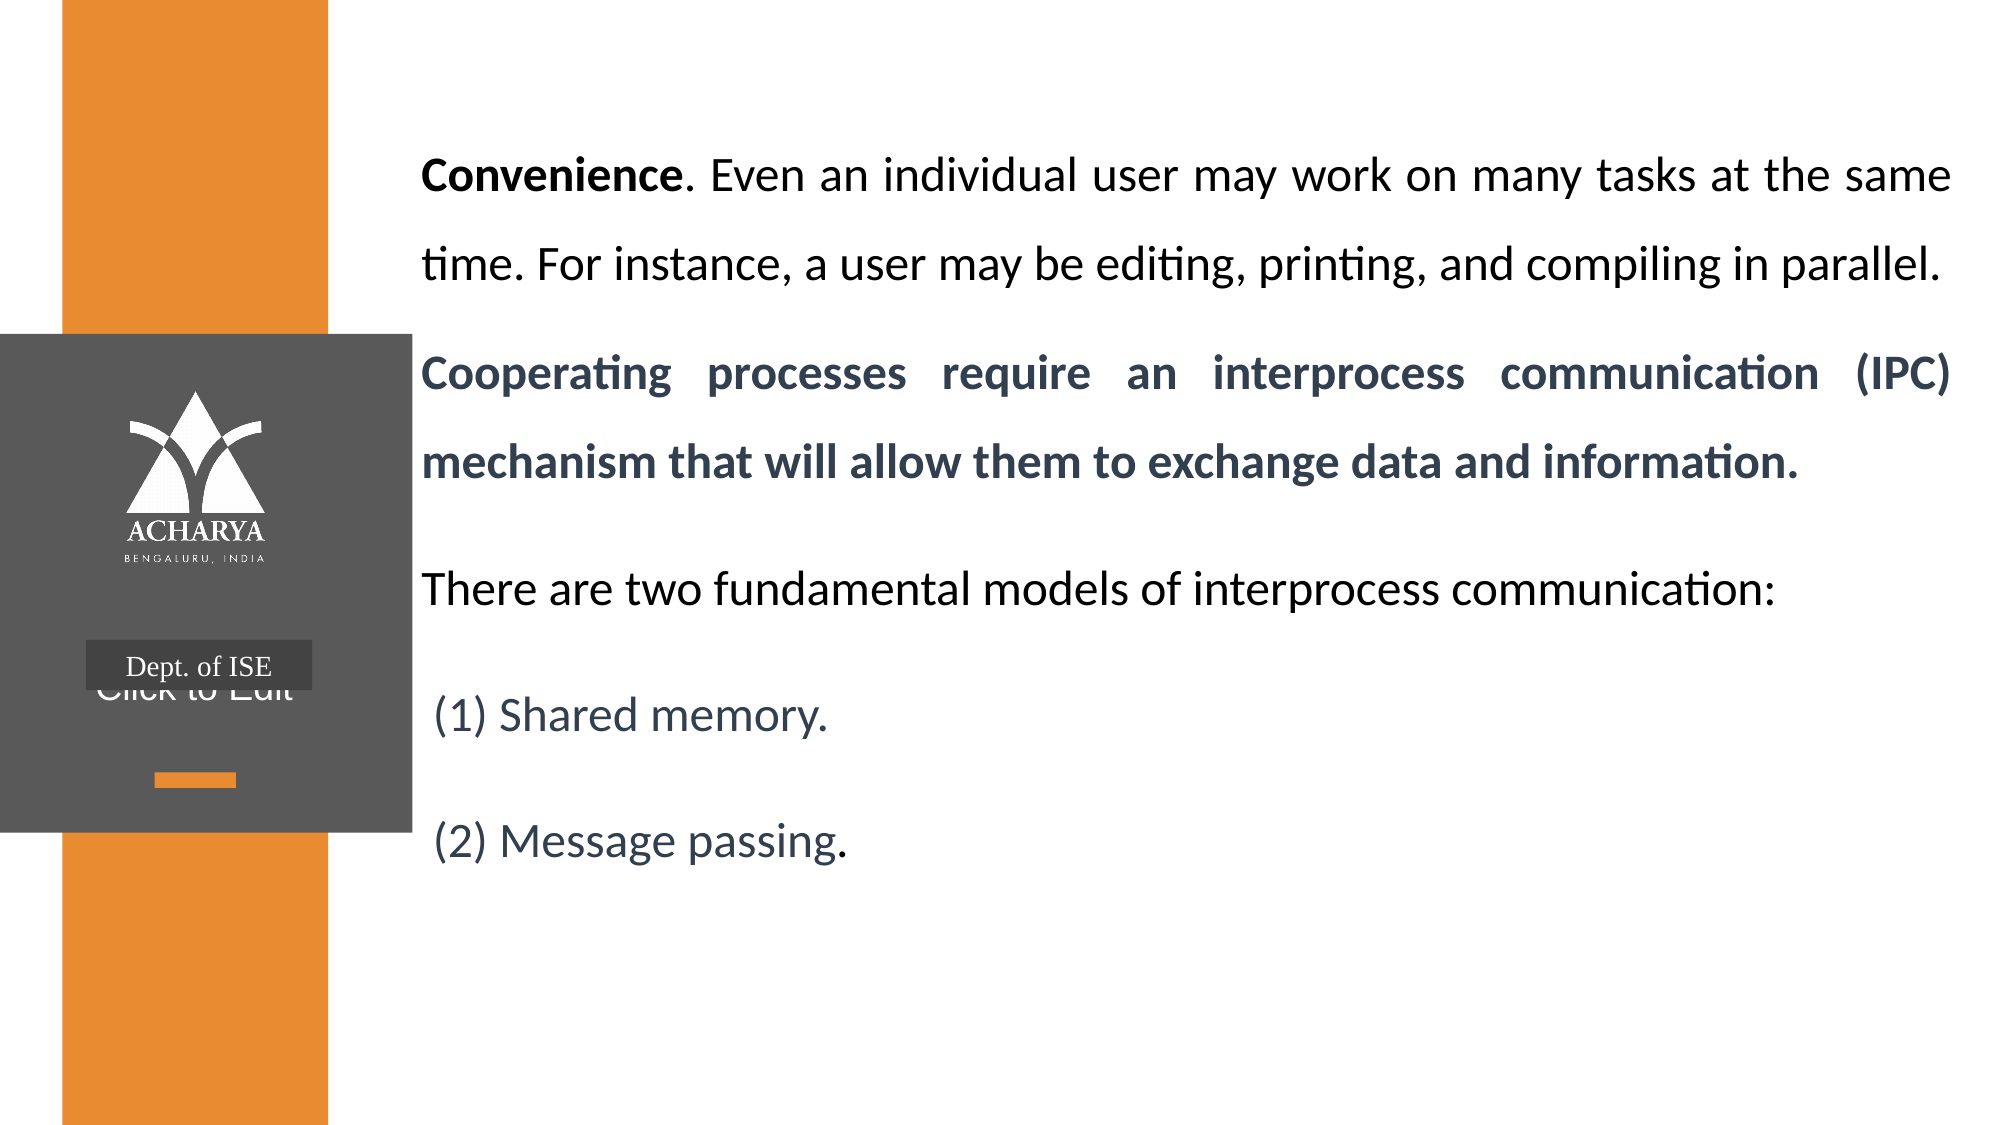

Convenience. Even an individual user may work on many tasks at the same time. For instance, a user may be editing, printing, and compiling in parallel.
Cooperating processes require an interprocess communication (IPC) mechanism that will allow them to exchange data and information.
There are two fundamental models of interprocess communication:
 (1) Shared memory.
 (2) Message passing.

Dept. of ISE